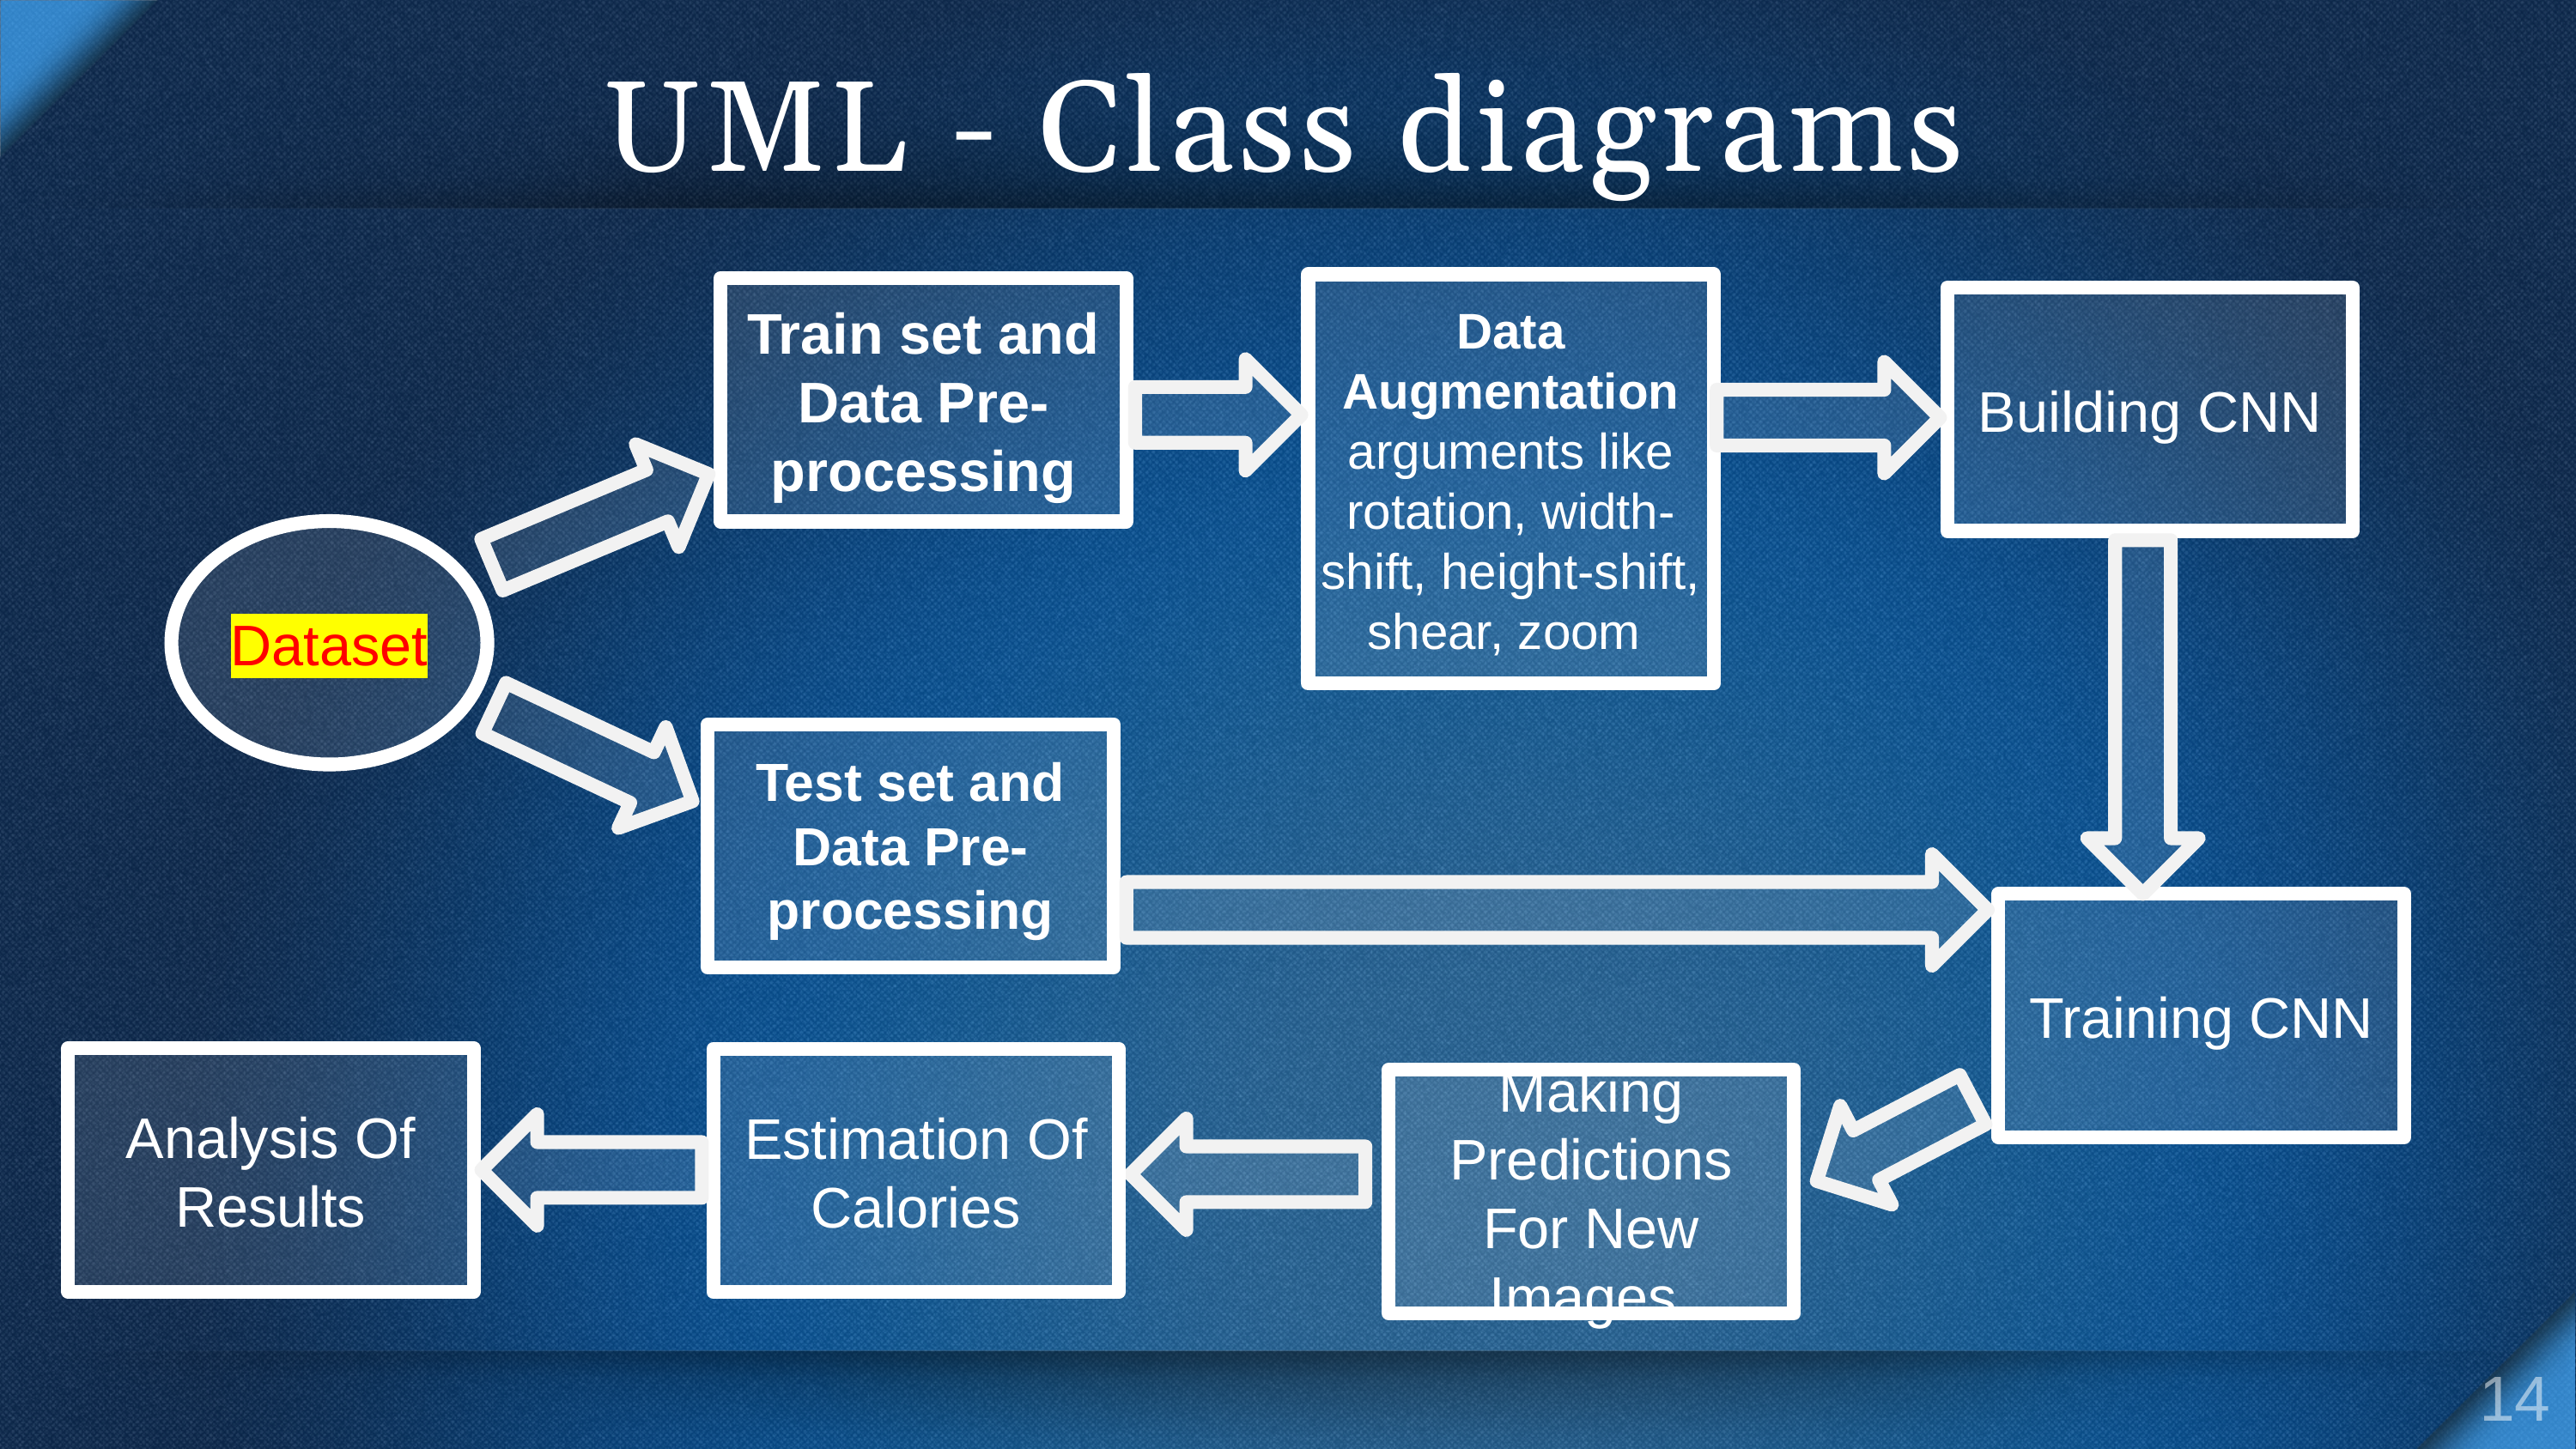

# UML - Class diagrams
Data Augmentation arguments like rotation, width-shift, height-shift, shear, zoom
Train set and Data Pre-processing
Building CNN

Dataset

Test set and Data Pre-processing

Training CNN
Analysis Of Results
Estimation Of Calories
Making Predictions For New Images.

14